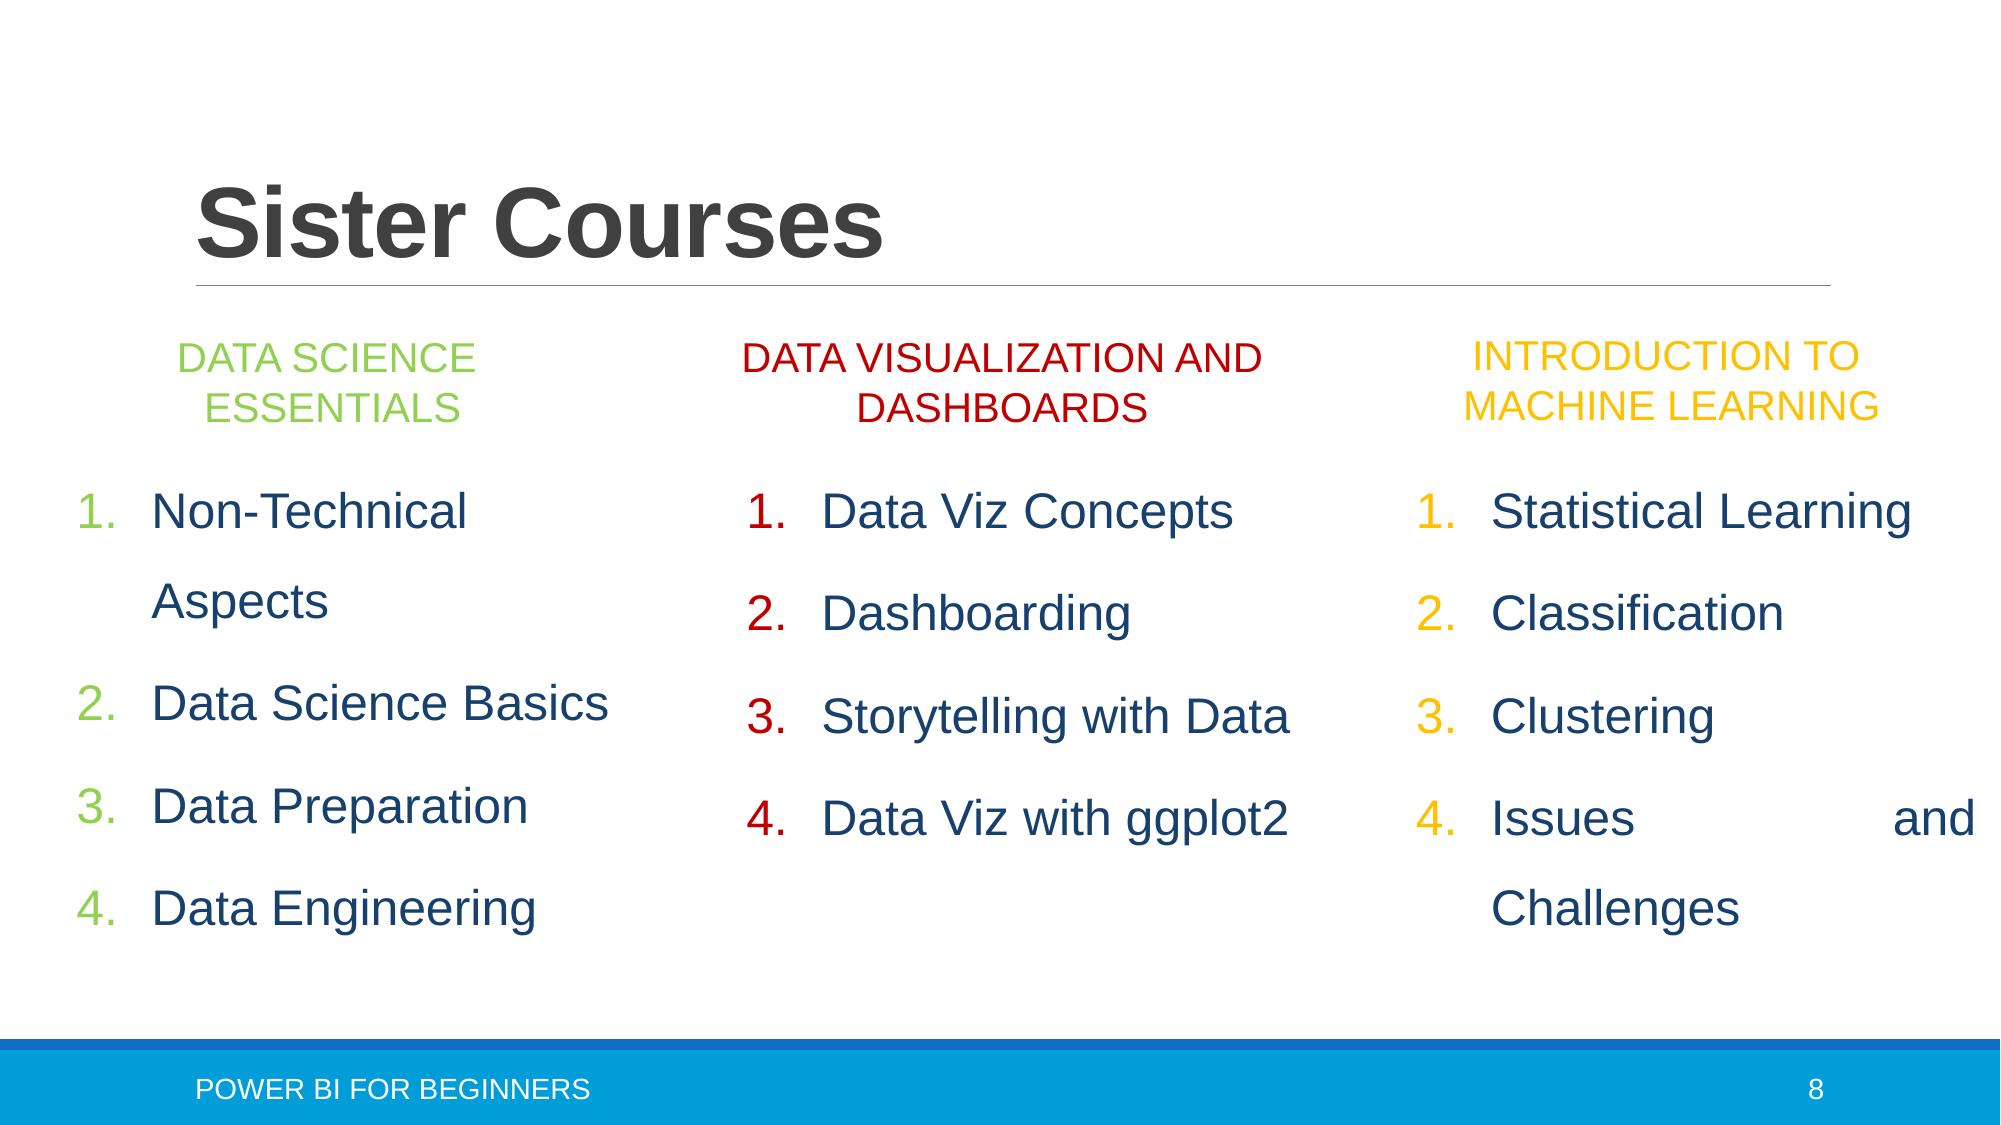

# Sister Courses
INTRODUCTION TO
MACHINE LEARNING
Data SCIENCE
ESSENTIALS
Data visualization and Dashboards
Non-Technical Aspects
Data Science Basics
Data Preparation
Data Engineering
Data Viz Concepts
Dashboarding
Storytelling with Data
Data Viz with ggplot2
Statistical Learning
Classification
Clustering
Issues and Challenges
POWER BI FOR BEGINNERS
8